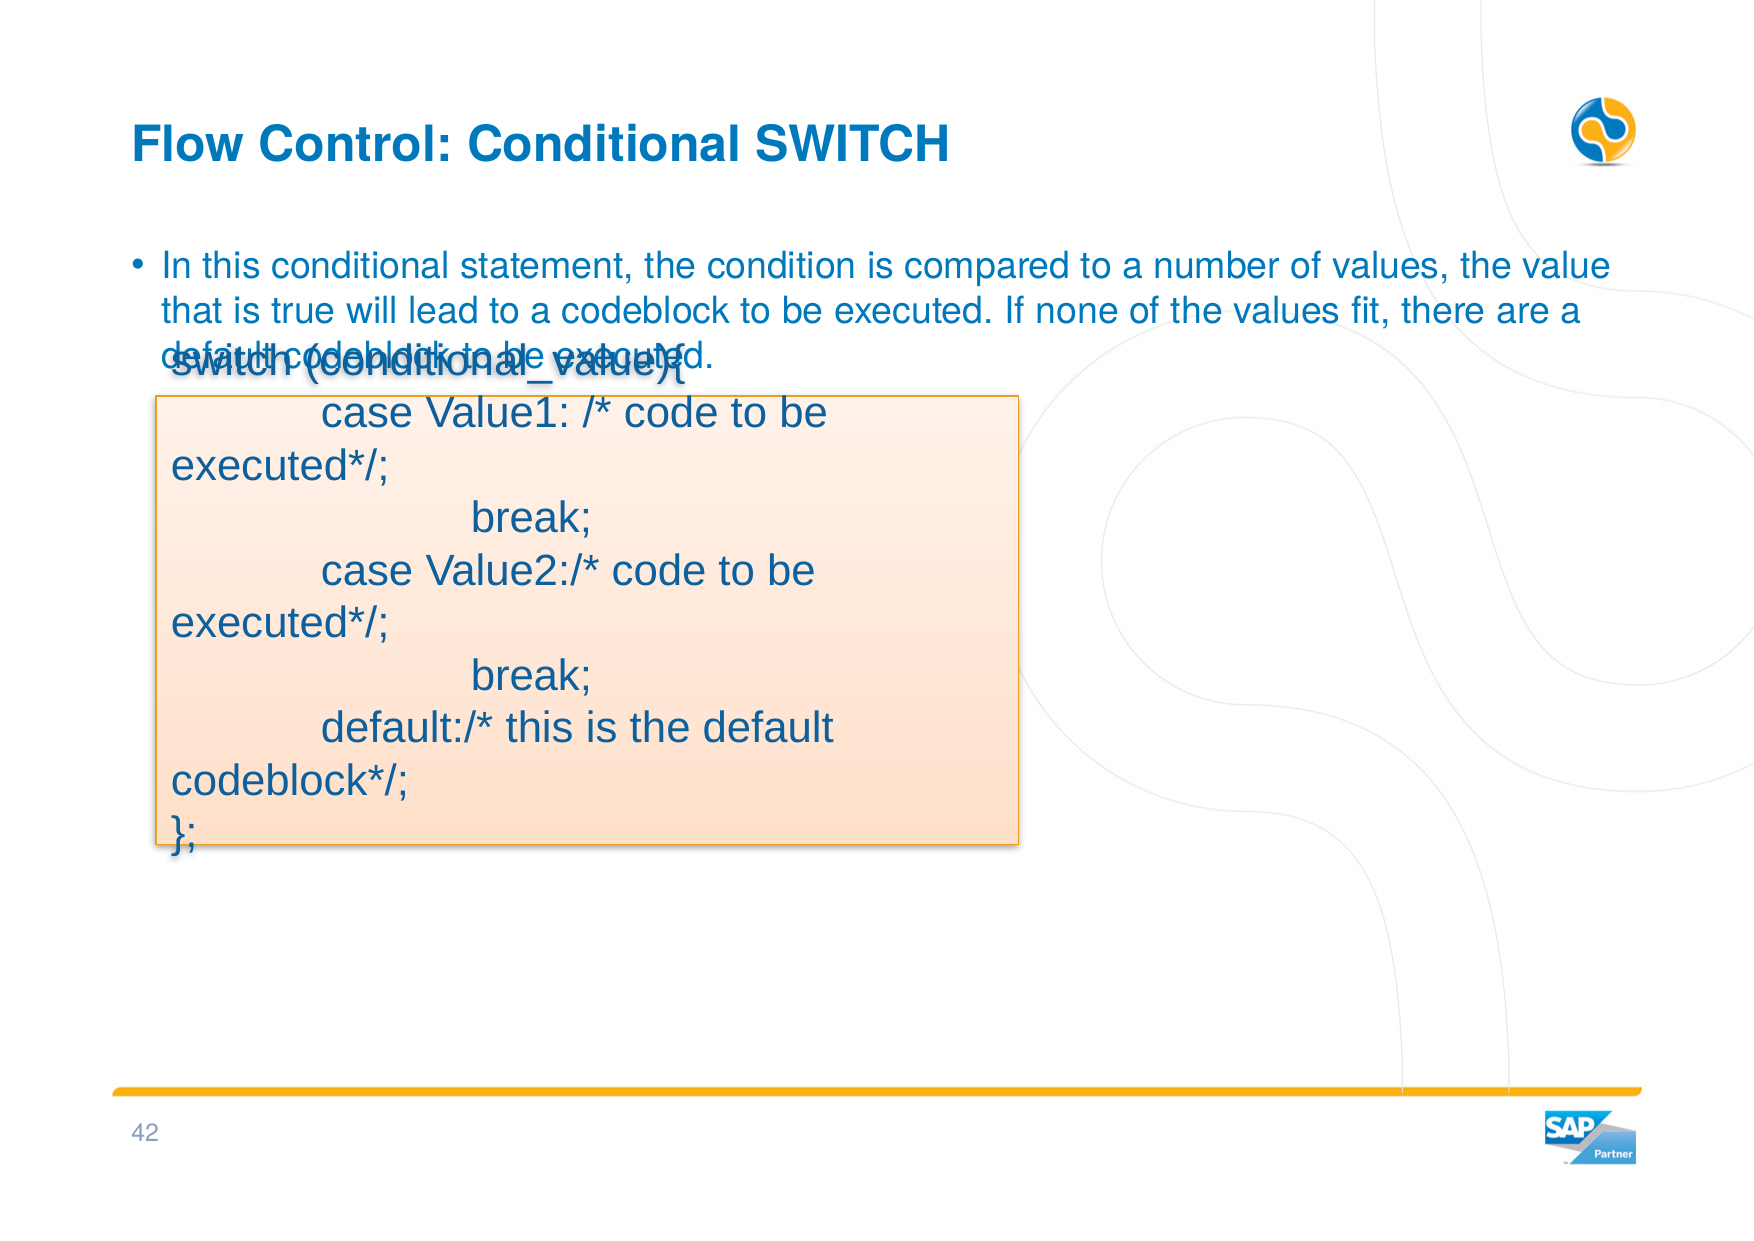

# Flow Control: Conditional SWITCH
In this conditional statement, the condition is compared to a number of values, the value that is true will lead to a codeblock to be executed. If none of the values fit, there are a default codeblock to be executed.

switch (conditional_value){
	case Value1: /* code to be executed*/;
		break;
	case Value2:/* code to be executed*/;
		break;
	default:/* this is the default codeblock*/;
};

42